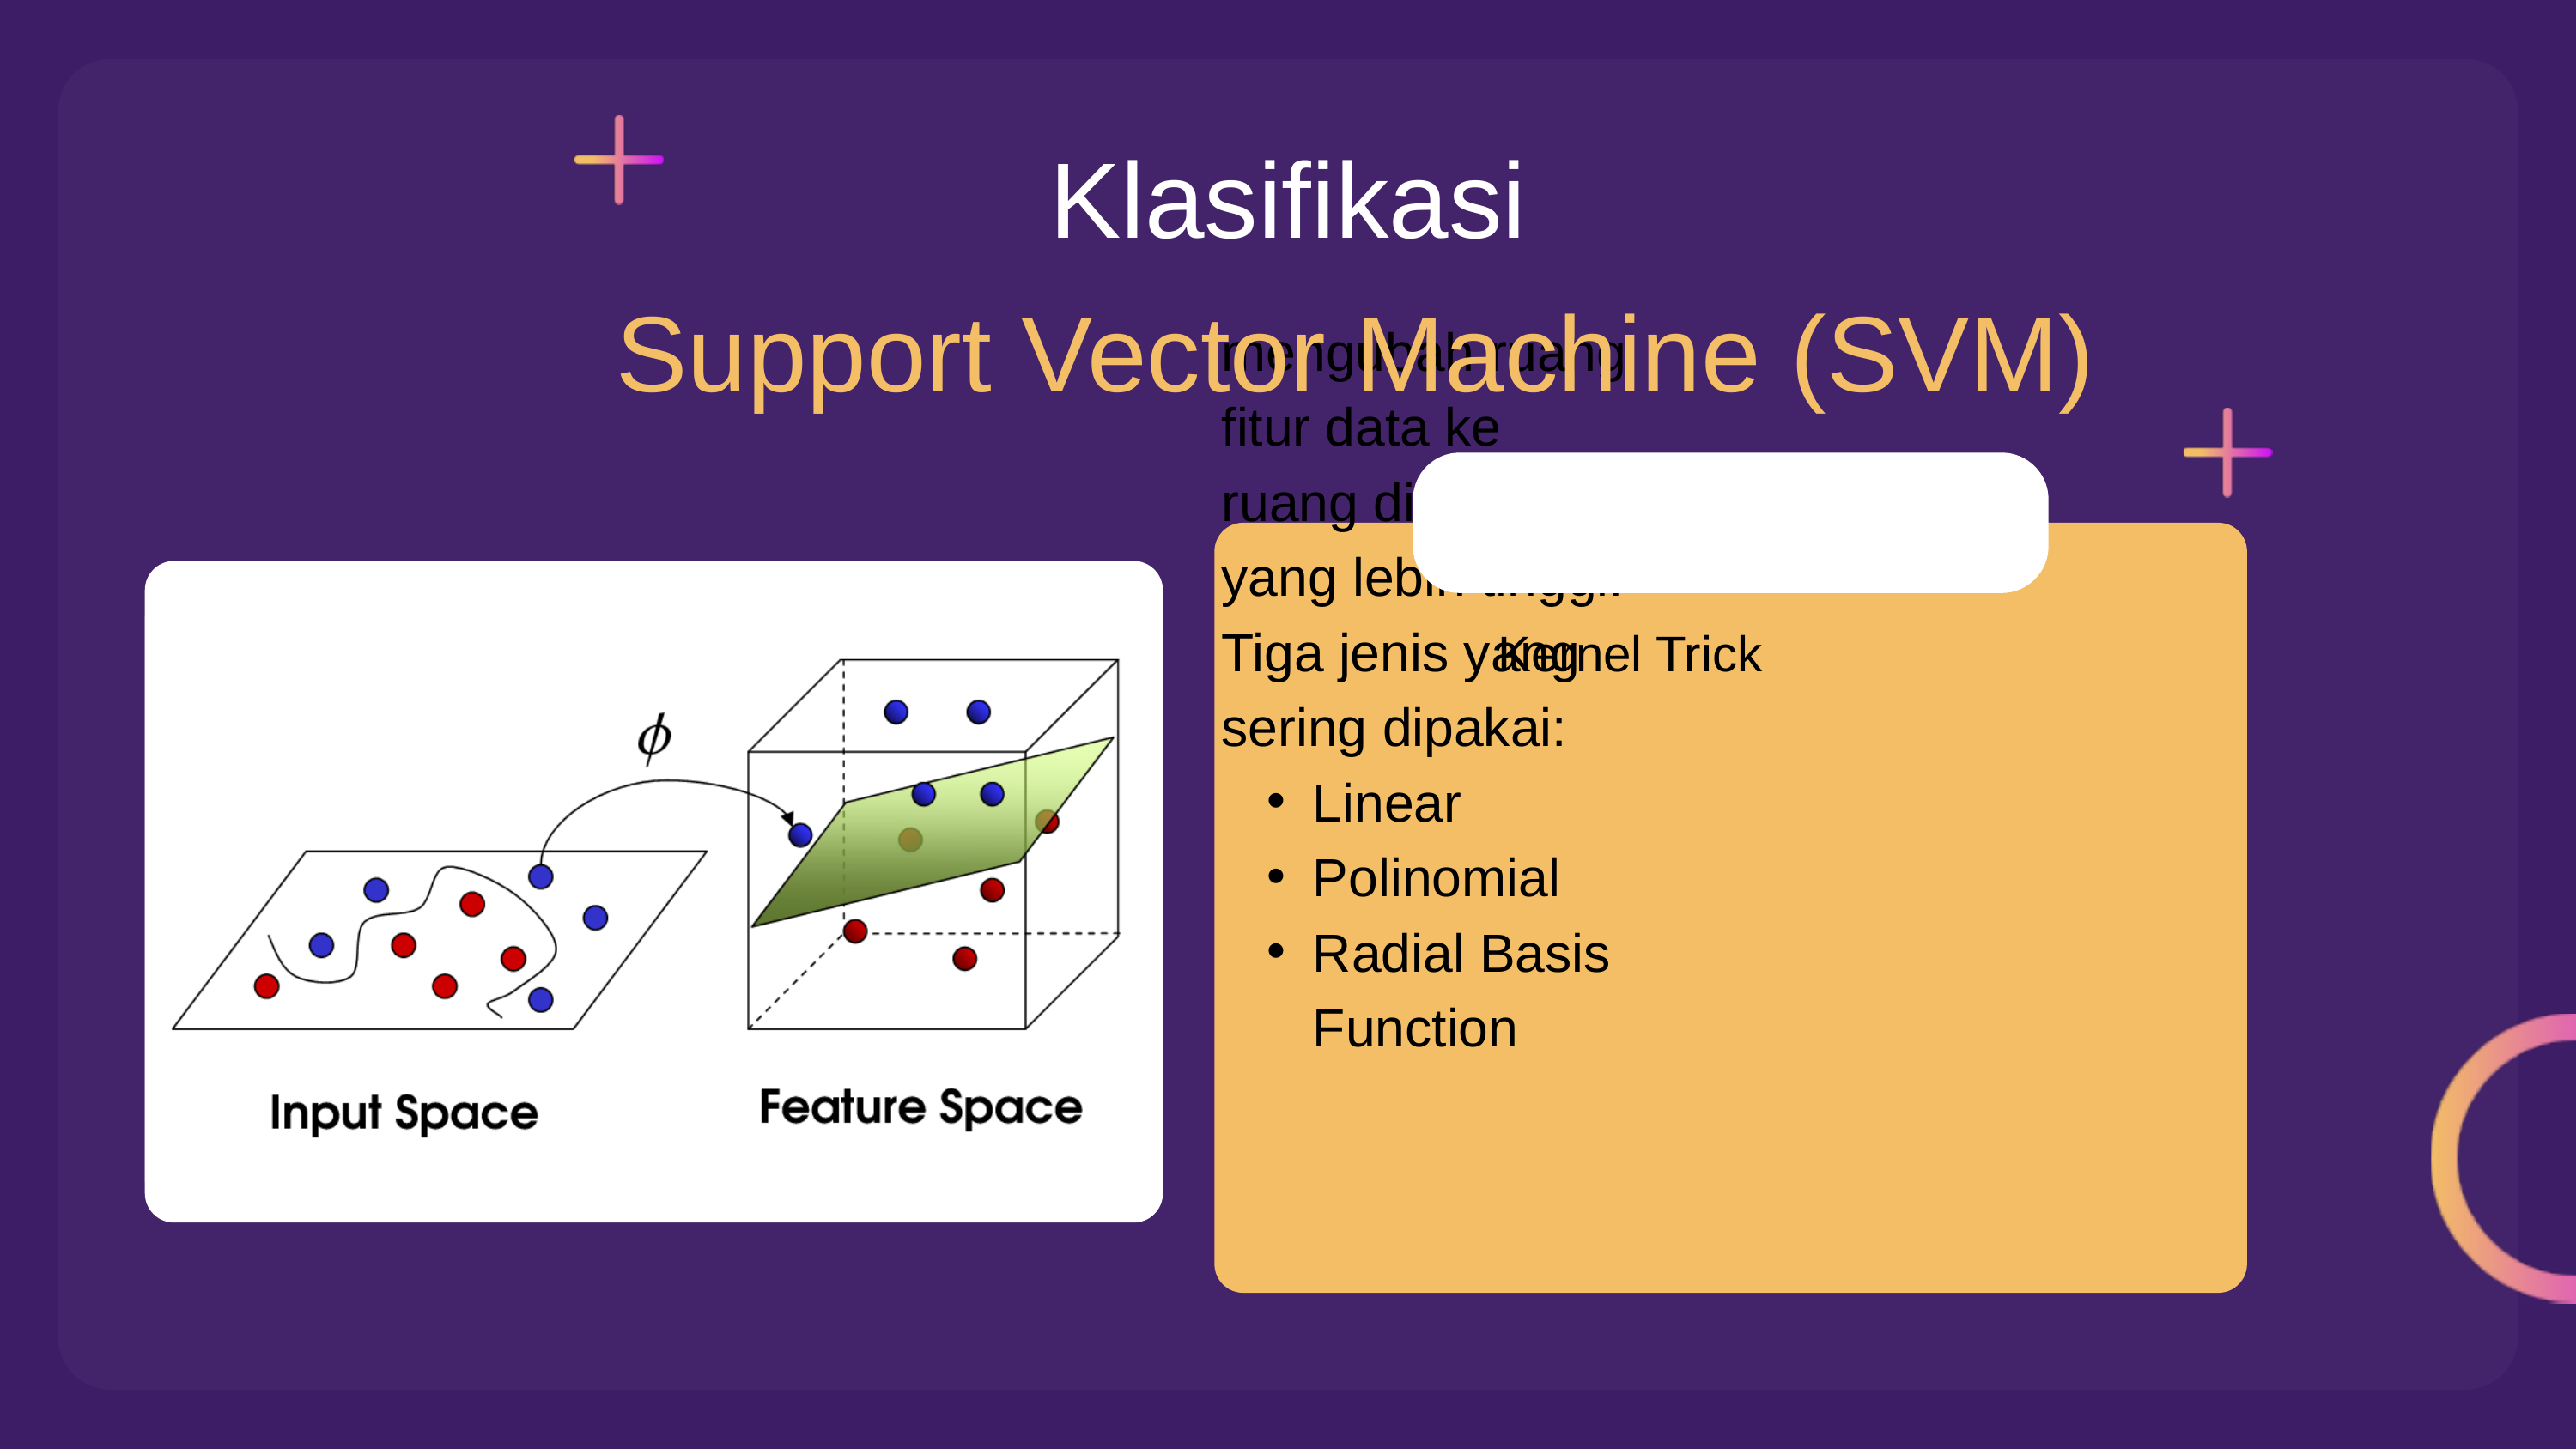

Klasifikasi

Support Vector Machine (SVM)

Kernel Trick

mengubah ruang fitur data ke ruang dimensi yang lebih tinggi. Tiga jenis yang sering dipakai:
Linear
Polinomial
Radial Basis Function